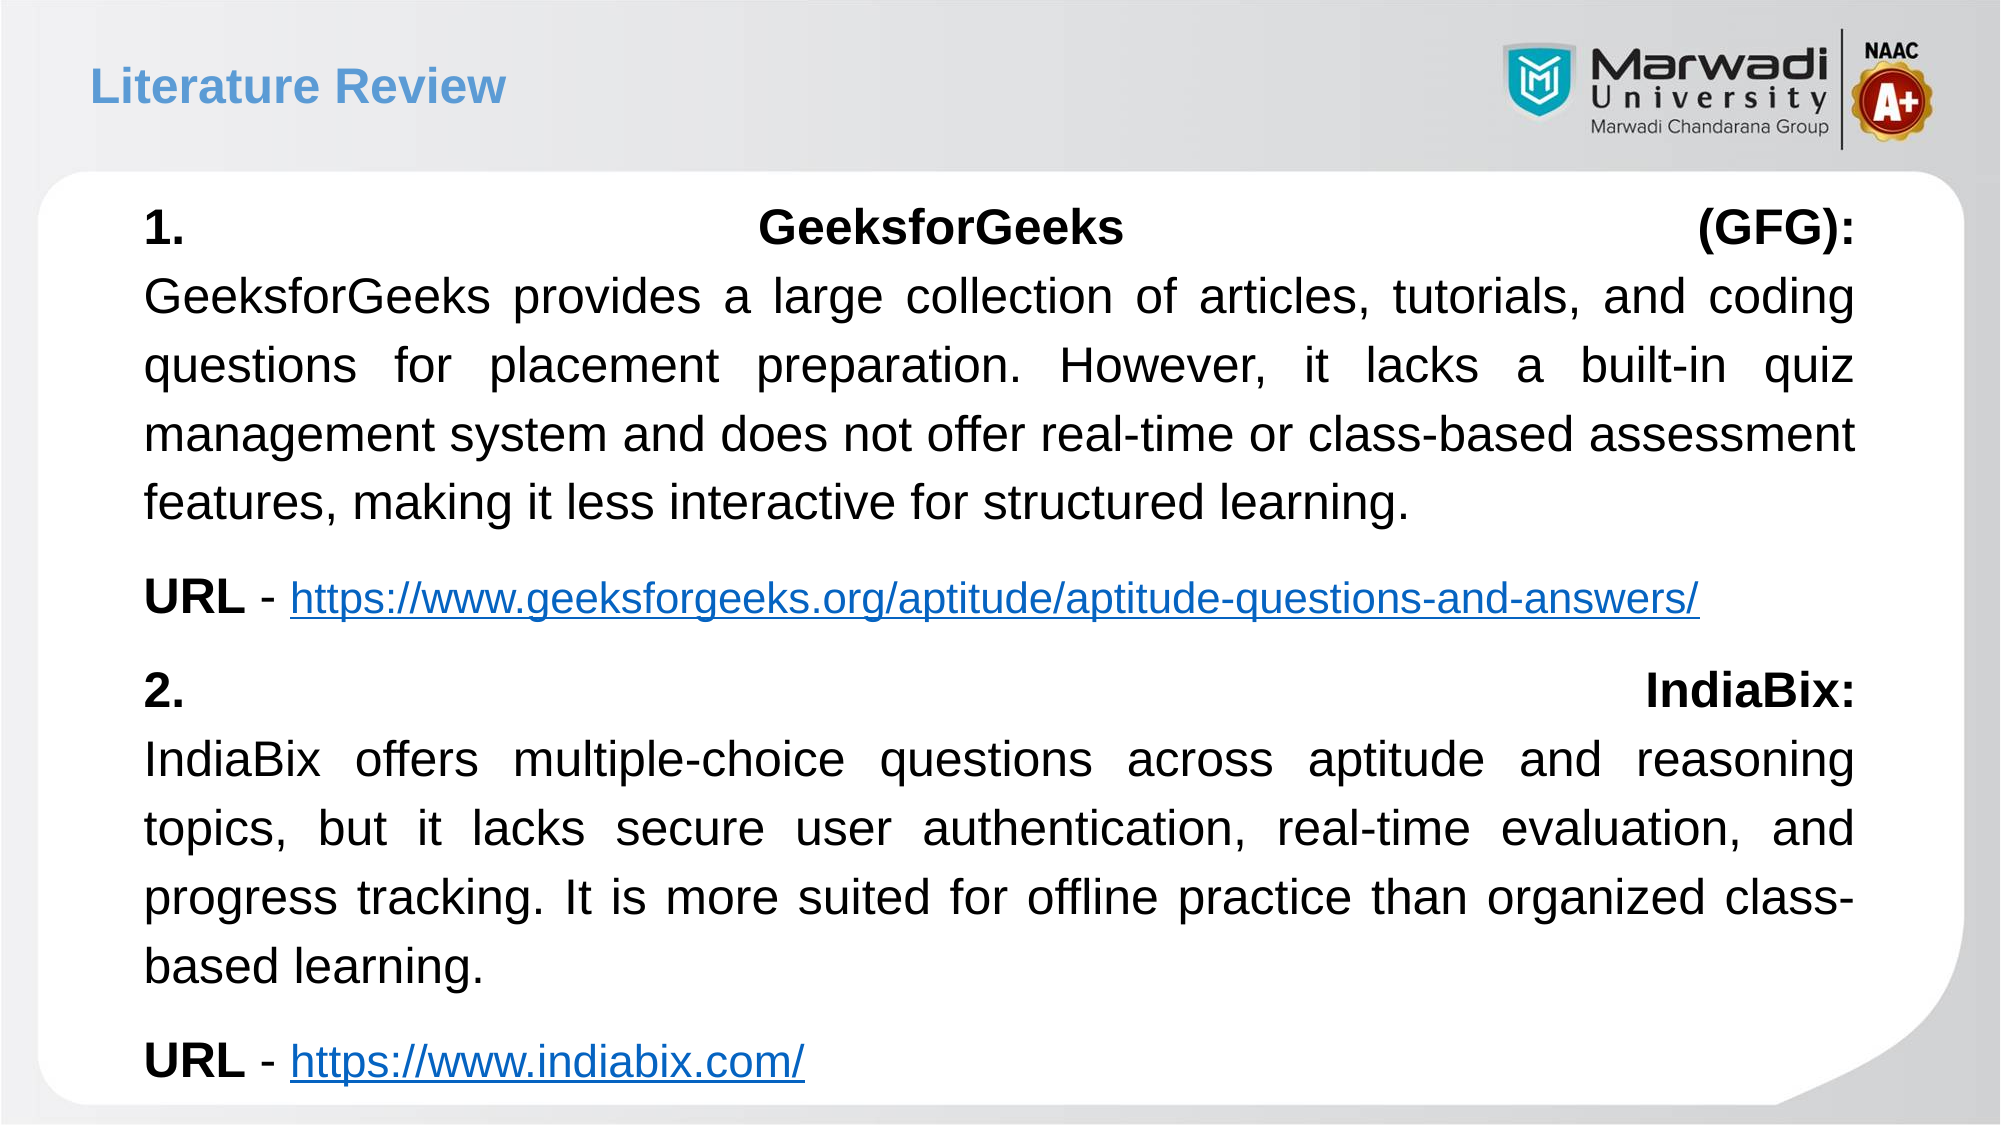

# Literature Review
1. GeeksforGeeks (GFG):
GeeksforGeeks provides a large collection of articles, tutorials, and coding questions for placement preparation. However, it lacks a built-in quiz management system and does not offer real-time or class-based assessment features, making it less interactive for structured learning.
URL - https://www.geeksforgeeks.org/aptitude/aptitude-questions-and-answers/
2. IndiaBix:
IndiaBix offers multiple-choice questions across aptitude and reasoning topics, but it lacks secure user authentication, real-time evaluation, and progress tracking. It is more suited for offline practice than organized class-based learning.
URL - https://www.indiabix.com/